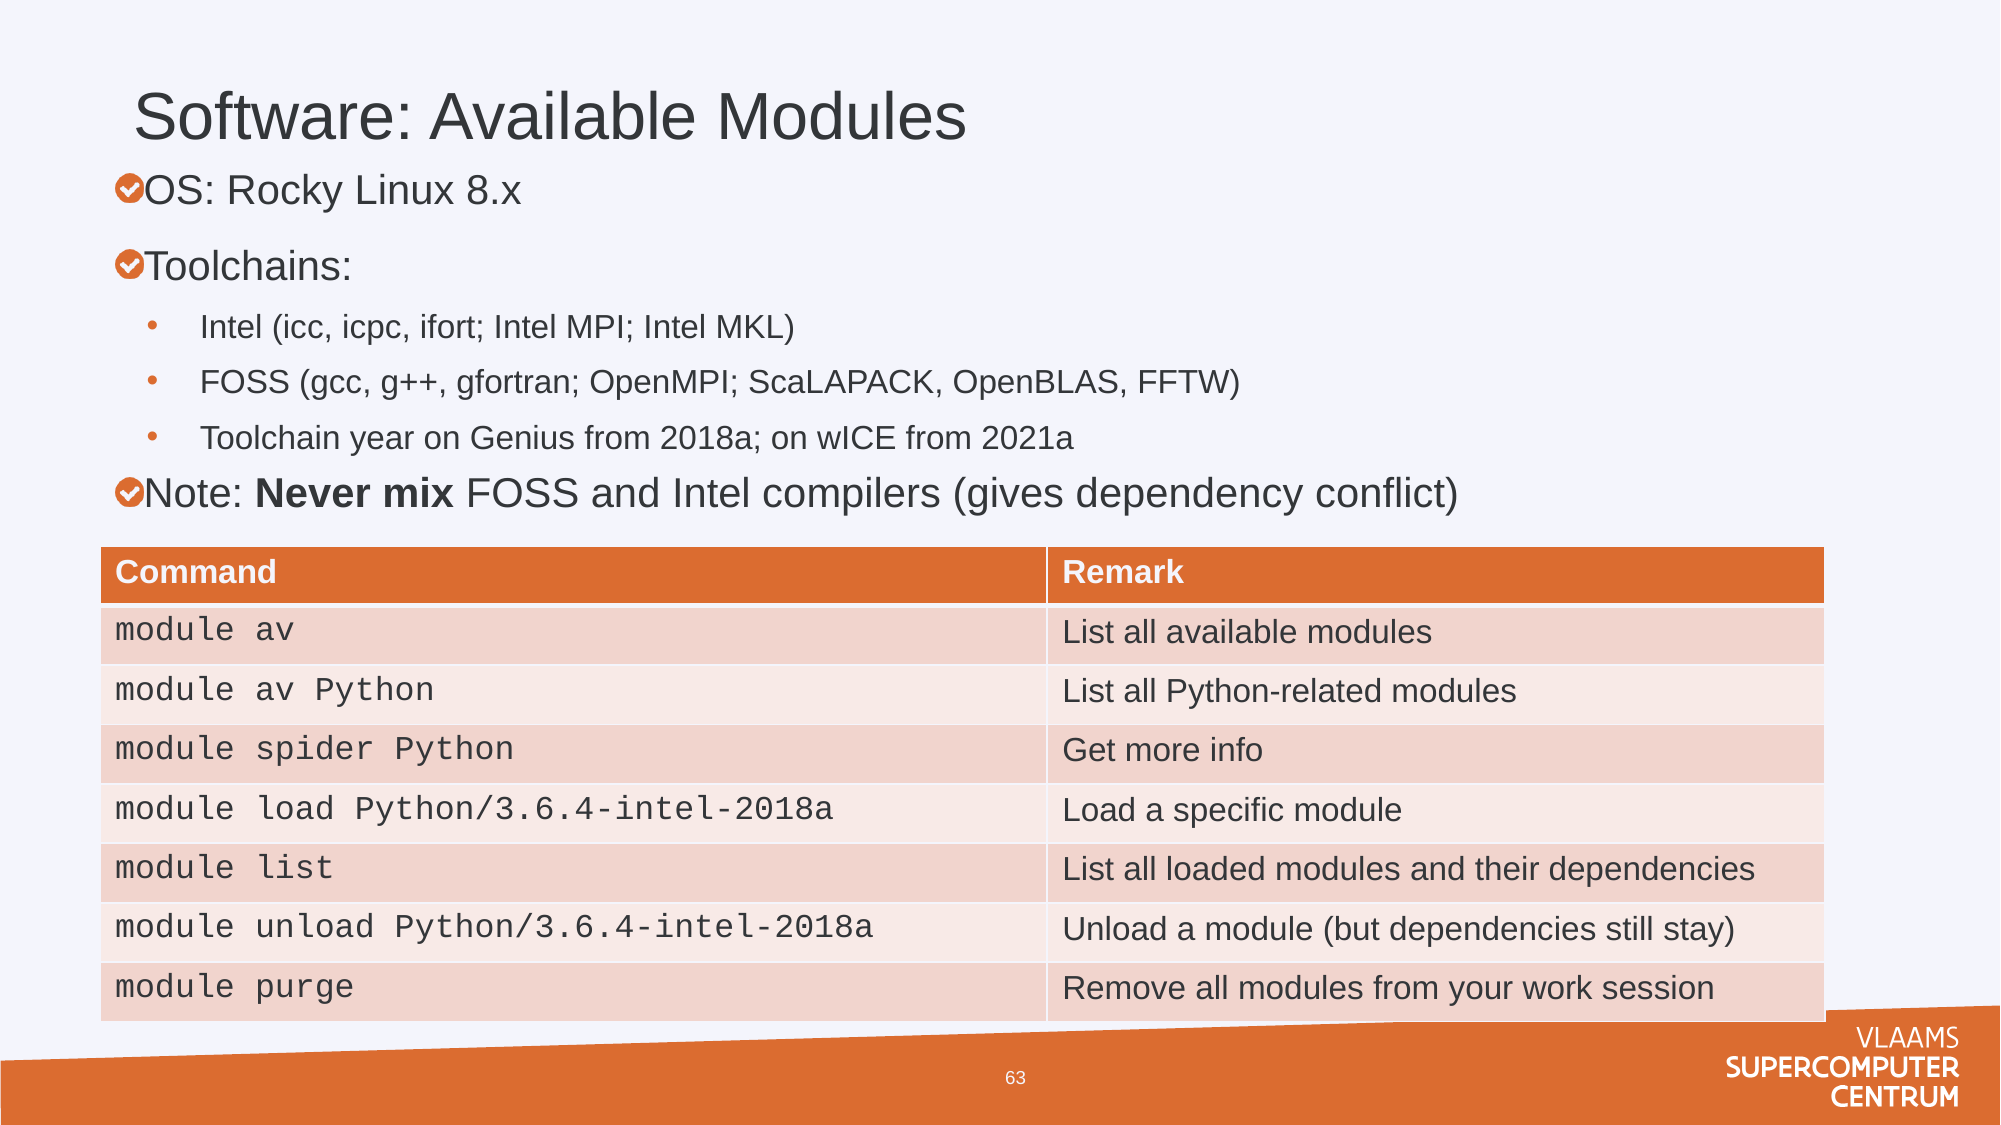

Software: Available Modules
OS: Rocky Linux 8.x
Toolchains:
Intel (icc, icpc, ifort; Intel MPI; Intel MKL)
FOSS (gcc, g++, gfortran; OpenMPI; ScaLAPACK, OpenBLAS, FFTW)
Toolchain year on Genius from 2018a; on wICE from 2021a
Note: Never mix FOSS and Intel compilers (gives dependency conflict)

| Command | Remark |
| --- | --- |
| module av | List all available modules |
| module av Python | List all Python-related modules |
| module spider Python | Get more info |
| module load Python/3.6.4-intel-2018a | Load a specific module |
| module list | List all loaded modules and their dependencies |
| module unload Python/3.6.4-intel-2018a | Unload a module (but dependencies still stay) |
| module purge | Remove all modules from your work session |

63